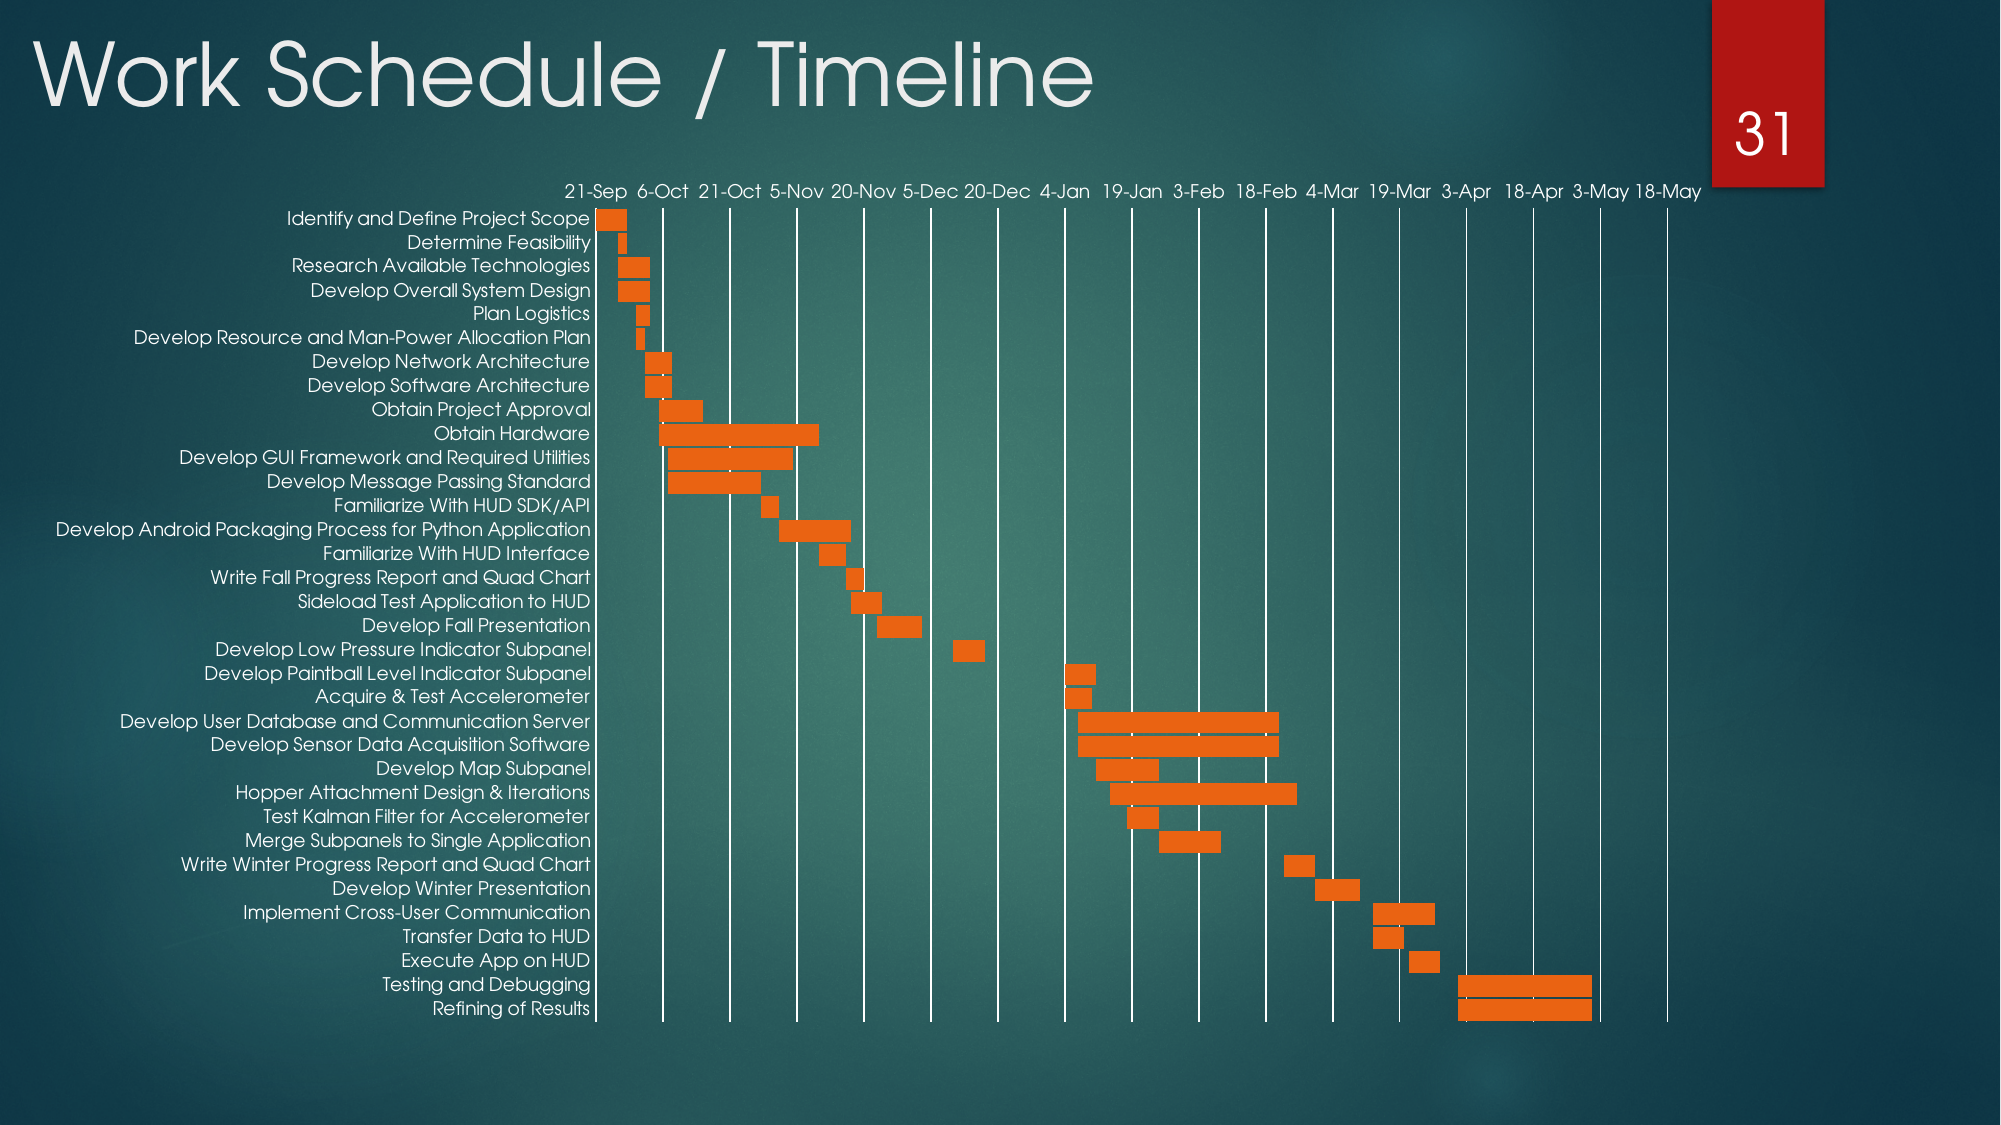

# Work Schedule / Timeline
31

### Chart

| Category | Start | Duration |
|---|---|---|
| Identify and Define Project Scope | 42268.0 | 7.0 |
| Determine Feasibility | 42273.0 | 2.0 |
| Research Available Technologies | 42273.0 | 7.0 |
| Develop Overall System Design | 42273.0 | 7.0 |
| Plan Logistics | 42277.0 | 3.0 |
| Develop Resource and Man-Power Allocation Plan | 42277.0 | 2.0 |
| Develop Network Architecture | 42279.0 | 6.0 |
| Develop Software Architecture | 42279.0 | 6.0 |
| Obtain Project Approval | 42282.0 | 10.0 |
| Obtain Hardware | 42282.0 | 36.0 |
| Develop GUI Framework and Required Utilities | 42284.0 | 28.0 |
| Develop Message Passing Standard | 42284.0 | 21.0 |
| Familiarize With HUD SDK/API | 42305.0 | 4.0 |
| Develop Android Packaging Process for Python Application | 42309.0 | 16.0 |
| Familiarize With HUD Interface | 42318.0 | 6.0 |
| Write Fall Progress Report and Quad Chart | 42324.0 | 4.0 |
| Sideload Test Application to HUD | 42325.0 | 7.0 |
| Develop Fall Presentation | 42331.0 | 10.0 |
| Develop Low Pressure Indicator Subpanel | 42348.0 | 7.0 |
| Develop Paintball Level Indicator Subpanel | 42373.0 | 7.0 |
| Acquire & Test Accelerometer | 42373.0 | 6.0 |
| Develop User Database and Communication Server | 42376.0 | 45.0 |
| Develop Sensor Data Acquisition Software | 42376.0 | 45.0 |
| Develop Map Subpanel | 42380.0 | 14.0 |
| Hopper Attachment Design & Iterations | 42383.0 | 42.0 |
| Test Kalman Filter for Accelerometer | 42387.0 | 7.0 |
| Merge Subpanels to Single Application | 42394.0 | 14.0 |
| Write Winter Progress Report and Quad Chart | 42422.0 | 7.0 |
| Develop Winter Presentation | 42429.0 | 10.0 |
| Implement Cross-User Communication | 42442.0 | 14.0 |
| Transfer Data to HUD | 42442.0 | 7.0 |
| Execute App on HUD | 42450.0 | 7.0 |
| Testing and Debugging | 42461.0 | 30.0 |
| Refining of Results | 42461.0 | 30.0 |